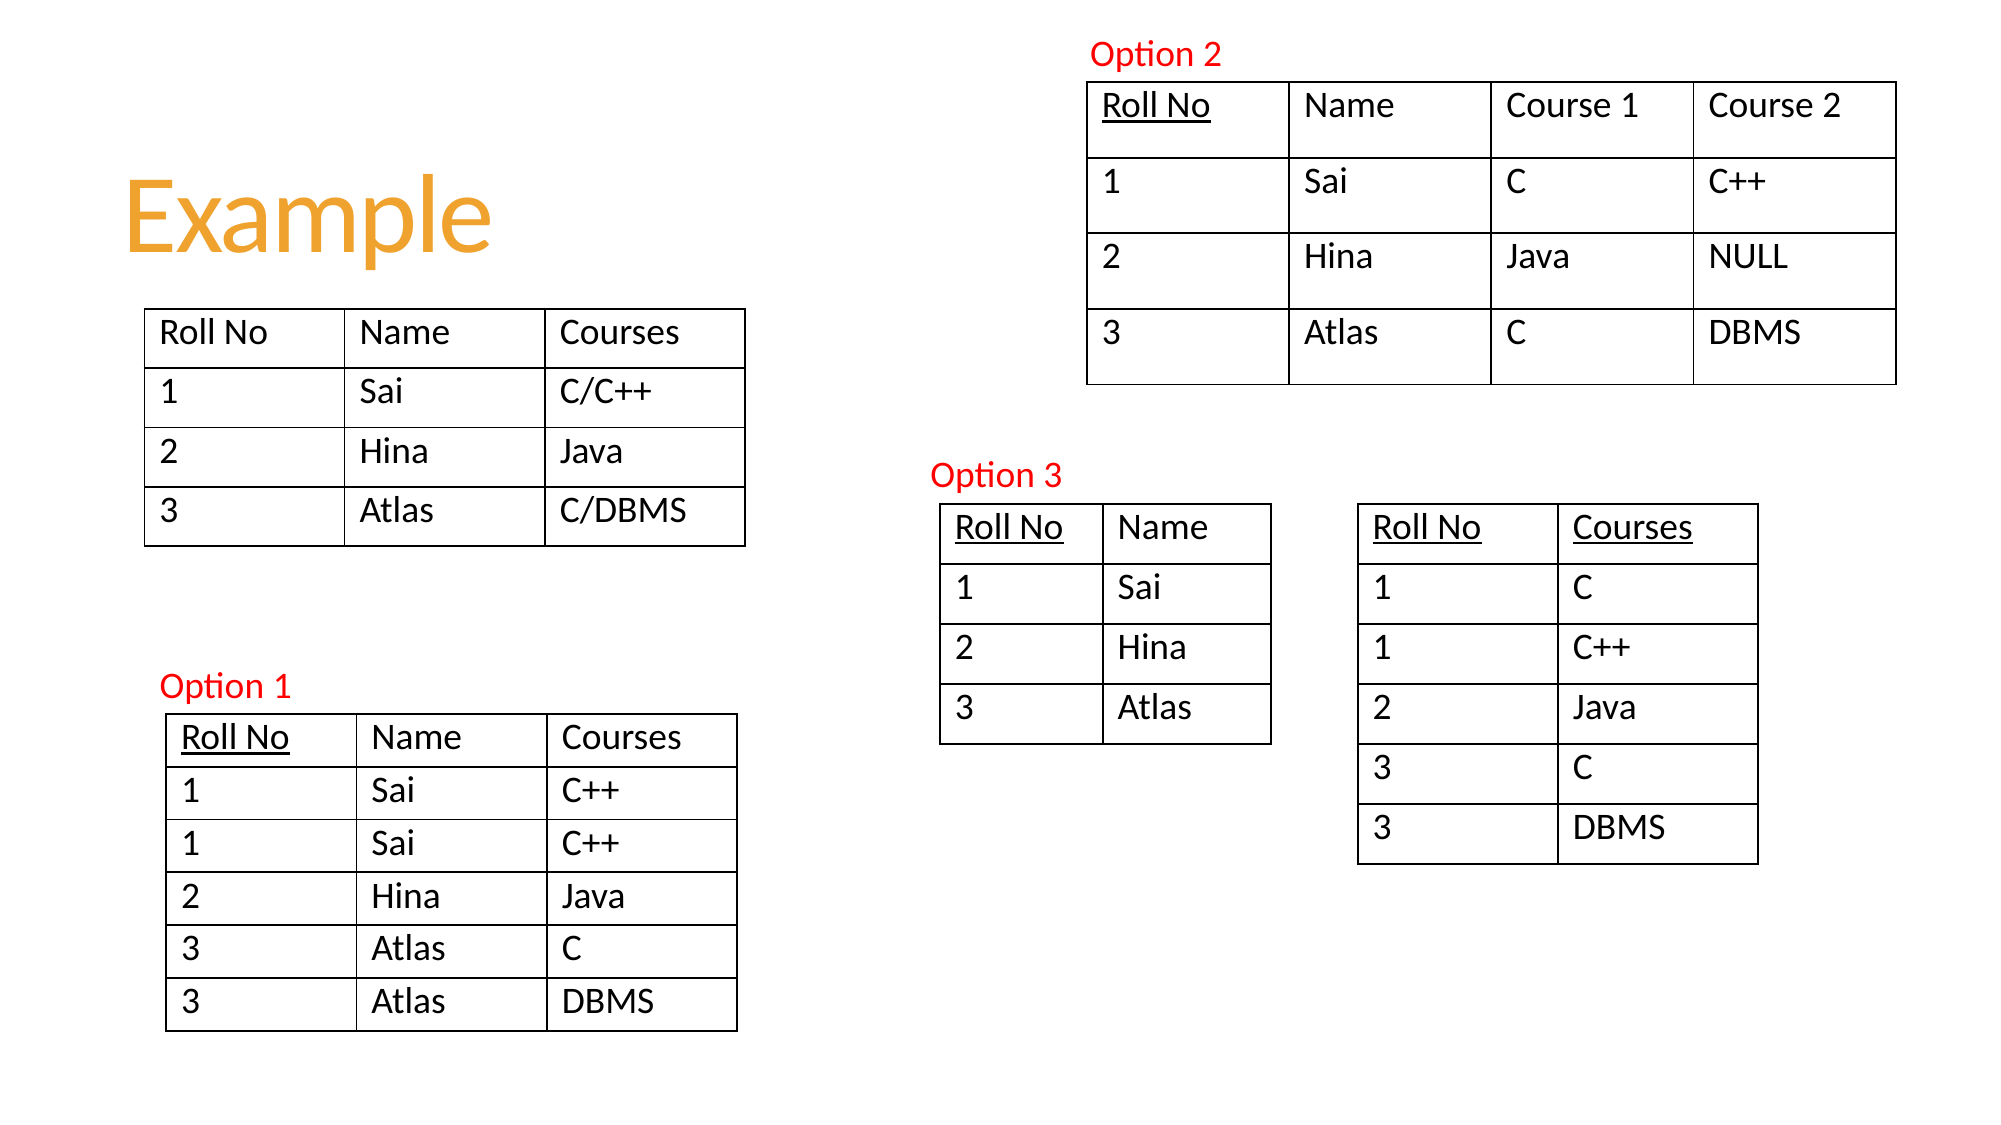

Option 2
# Example
| Roll No | Name | Course 1 | Course 2 |
| --- | --- | --- | --- |
| 1 | Sai | C | C++ |
| 2 | Hina | Java | NULL |
| 3 | Atlas | C | DBMS |
| Roll No | Name | Courses |
| --- | --- | --- |
| 1 | Sai | C/C++ |
| 2 | Hina | Java |
| 3 | Atlas | C/DBMS |
Option 3
| Roll No | Name |
| --- | --- |
| 1 | Sai |
| 2 | Hina |
| 3 | Atlas |
| Roll No | Courses |
| --- | --- |
| 1 | C |
| 1 | C++ |
| 2 | Java |
| 3 | C |
| 3 | DBMS |
Option 1
| Roll No | Name | Courses |
| --- | --- | --- |
| 1 | Sai | C++ |
| 1 | Sai | C++ |
| 2 | Hina | Java |
| 3 | Atlas | C |
| 3 | Atlas | DBMS |